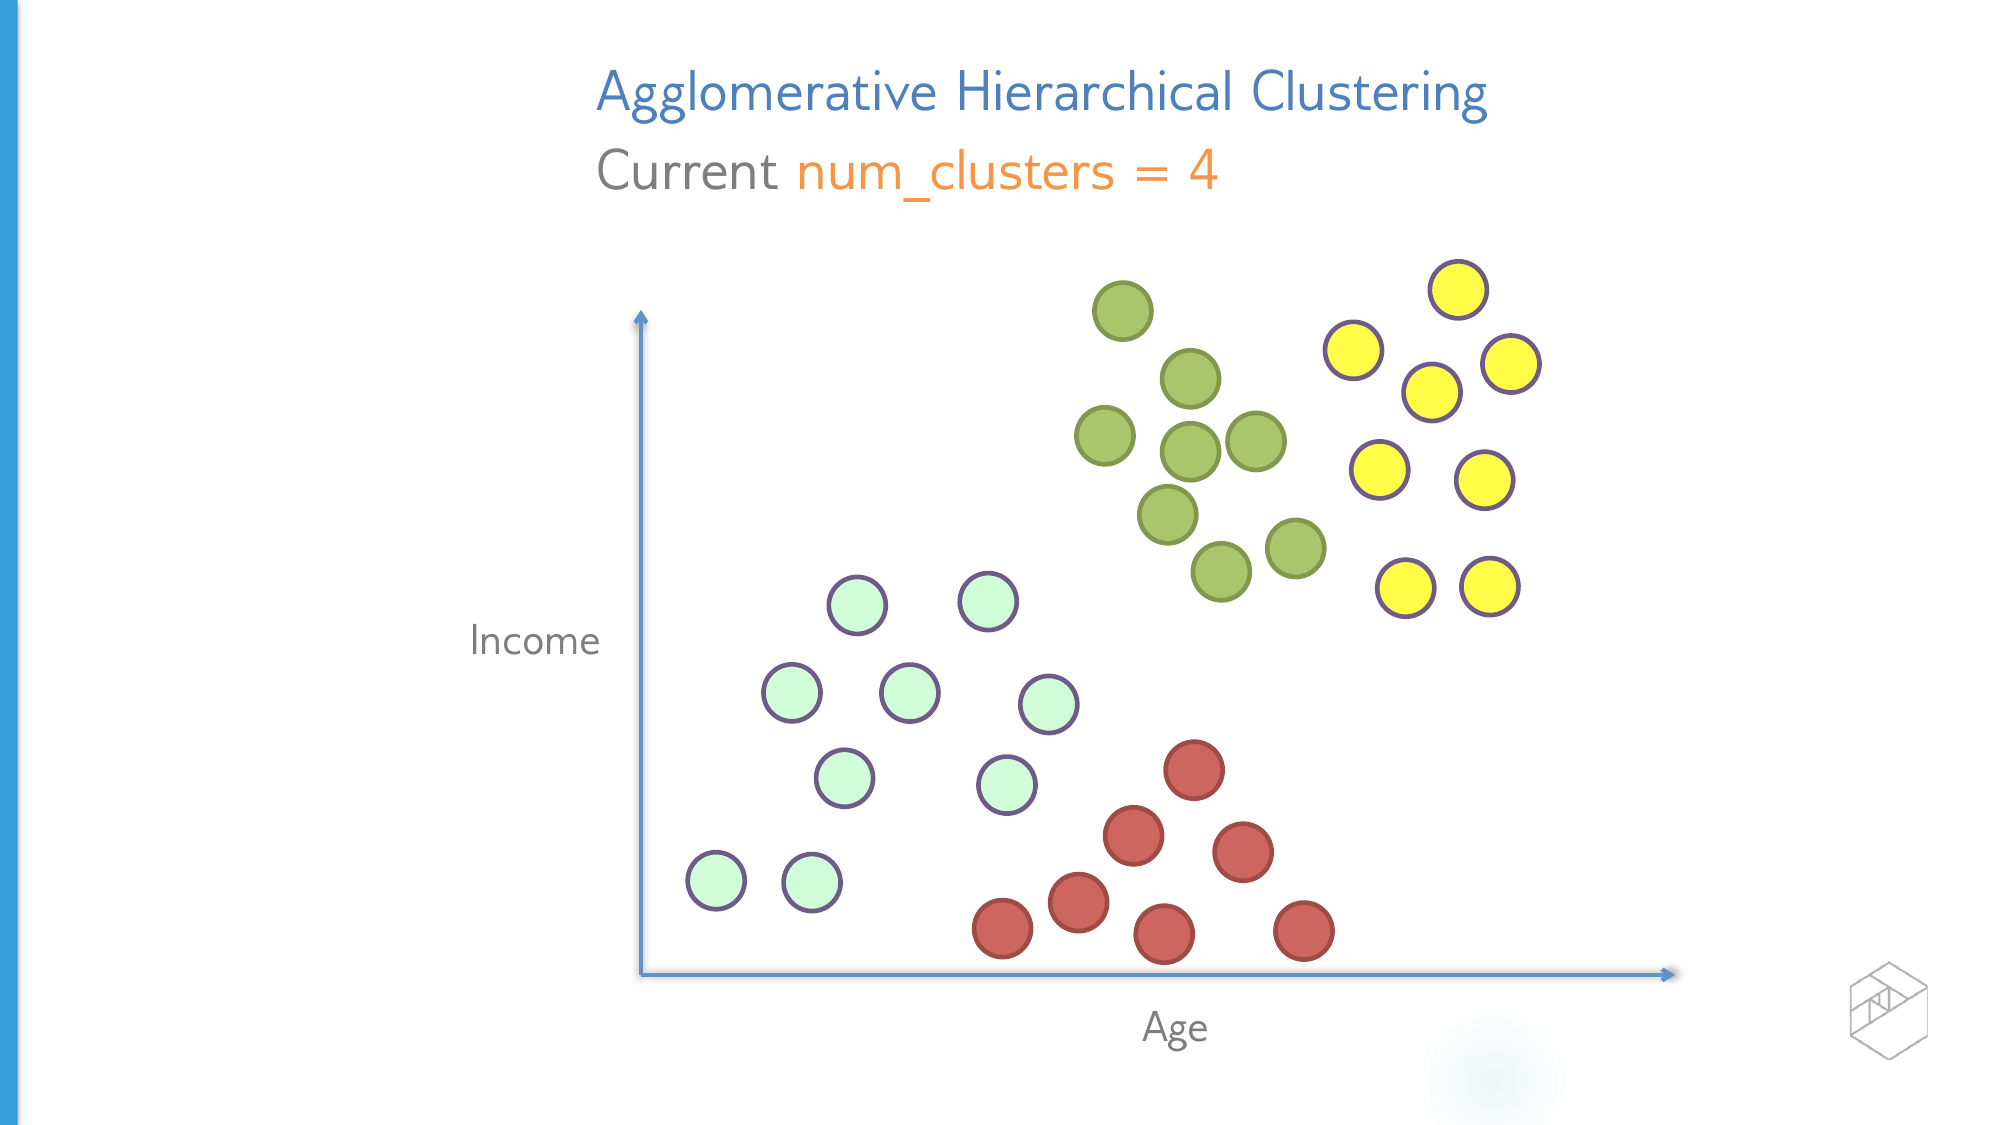

Agglomerative Hierarchical Clustering
Current num_clusters = 4

Income

Age